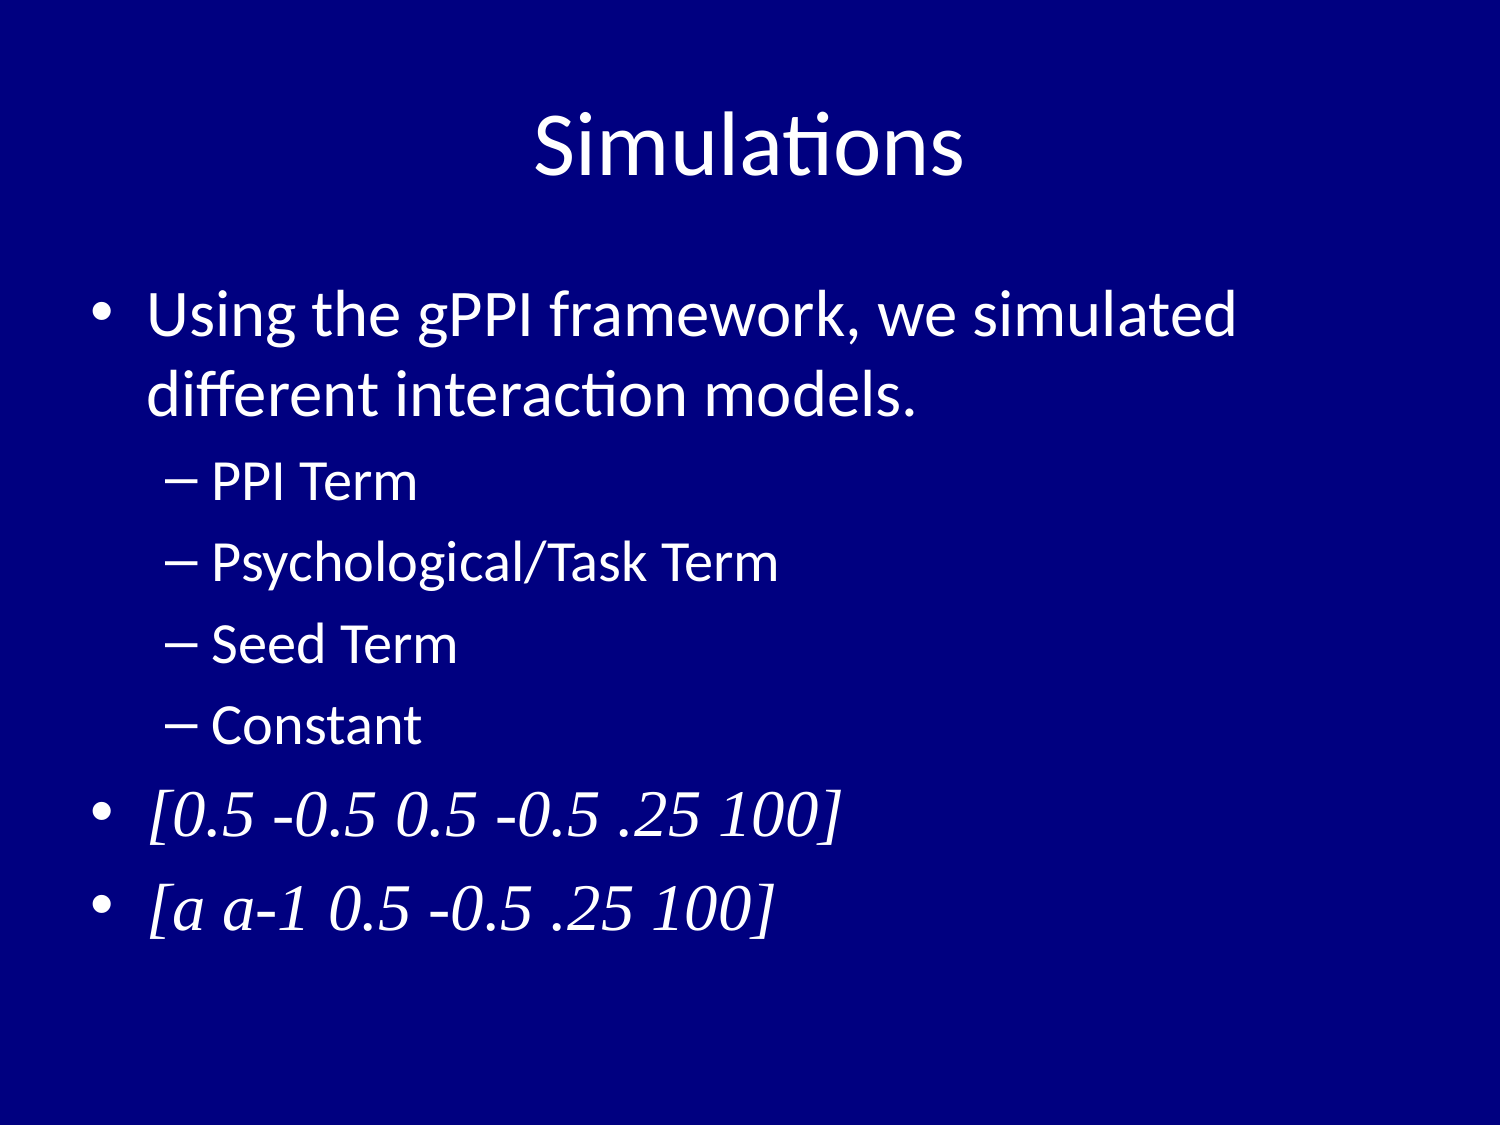

# Simulations
Using the gPPI framework, we simulated different interaction models.
PPI Term
Psychological/Task Term
Seed Term
Constant
[0.5 -0.5 0.5 -0.5 .25 100]
[a a-1 0.5 -0.5 .25 100]